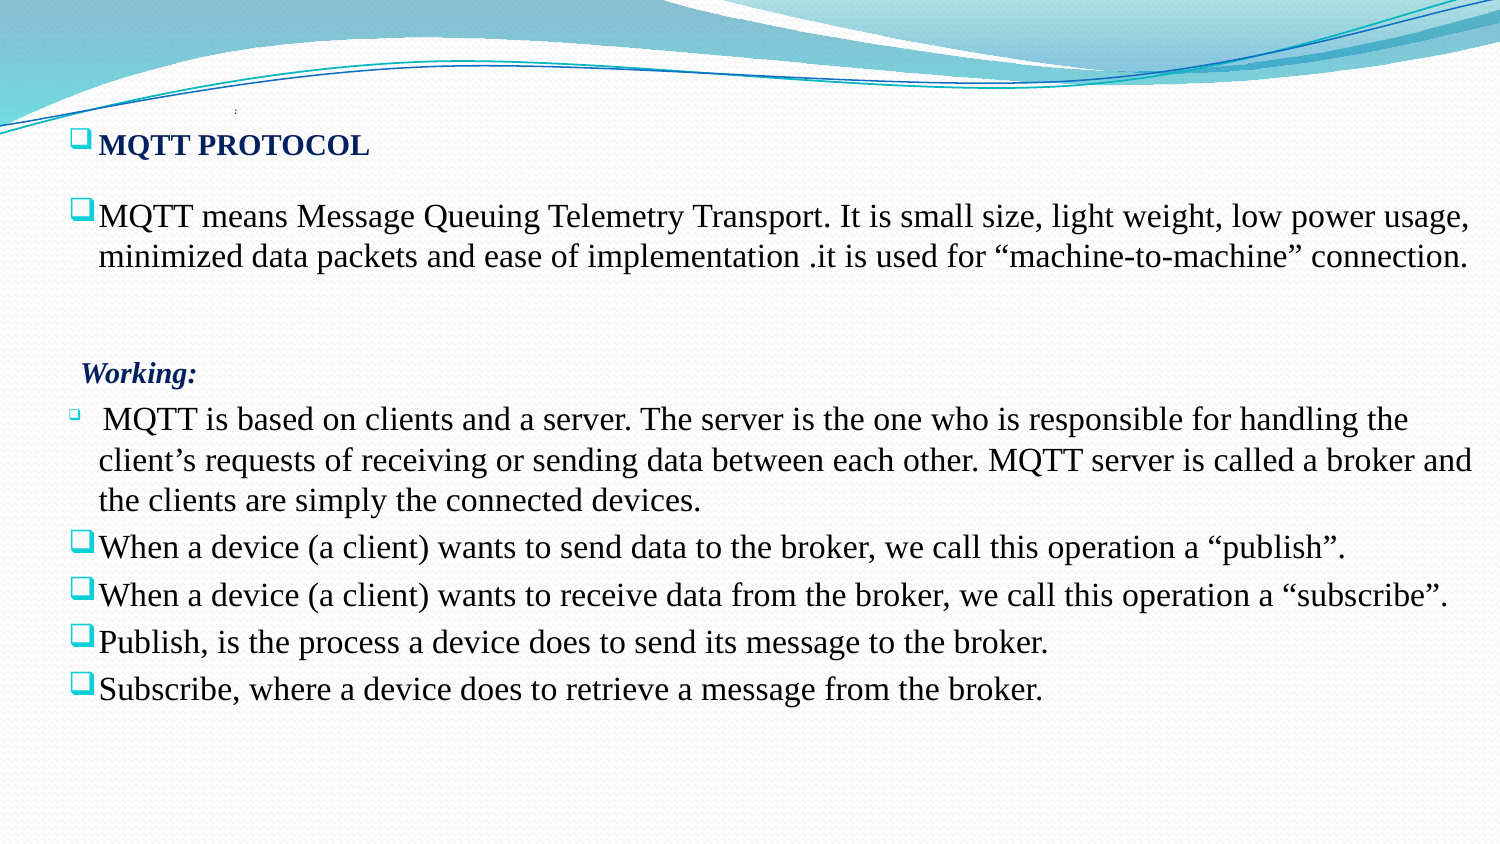

# :

MQTT PROTOCOL

MQTT means Message Queuing Telemetry Transport. It is small size, light weight, low power usage, minimized data packets and ease of implementation .it is used for “machine-to-machine” connection.

  Working:
 MQTT is based on clients and a server. The server is the one who is responsible for handling the client’s requests of receiving or sending data between each other. MQTT server is called a broker and the clients are simply the connected devices.
When a device (a client) wants to send data to the broker, we call this operation a “publish”.
When a device (a client) wants to receive data from the broker, we call this operation a “subscribe”.
Publish, is the process a device does to send its message to the broker.
Subscribe, where a device does to retrieve a message from the broker.